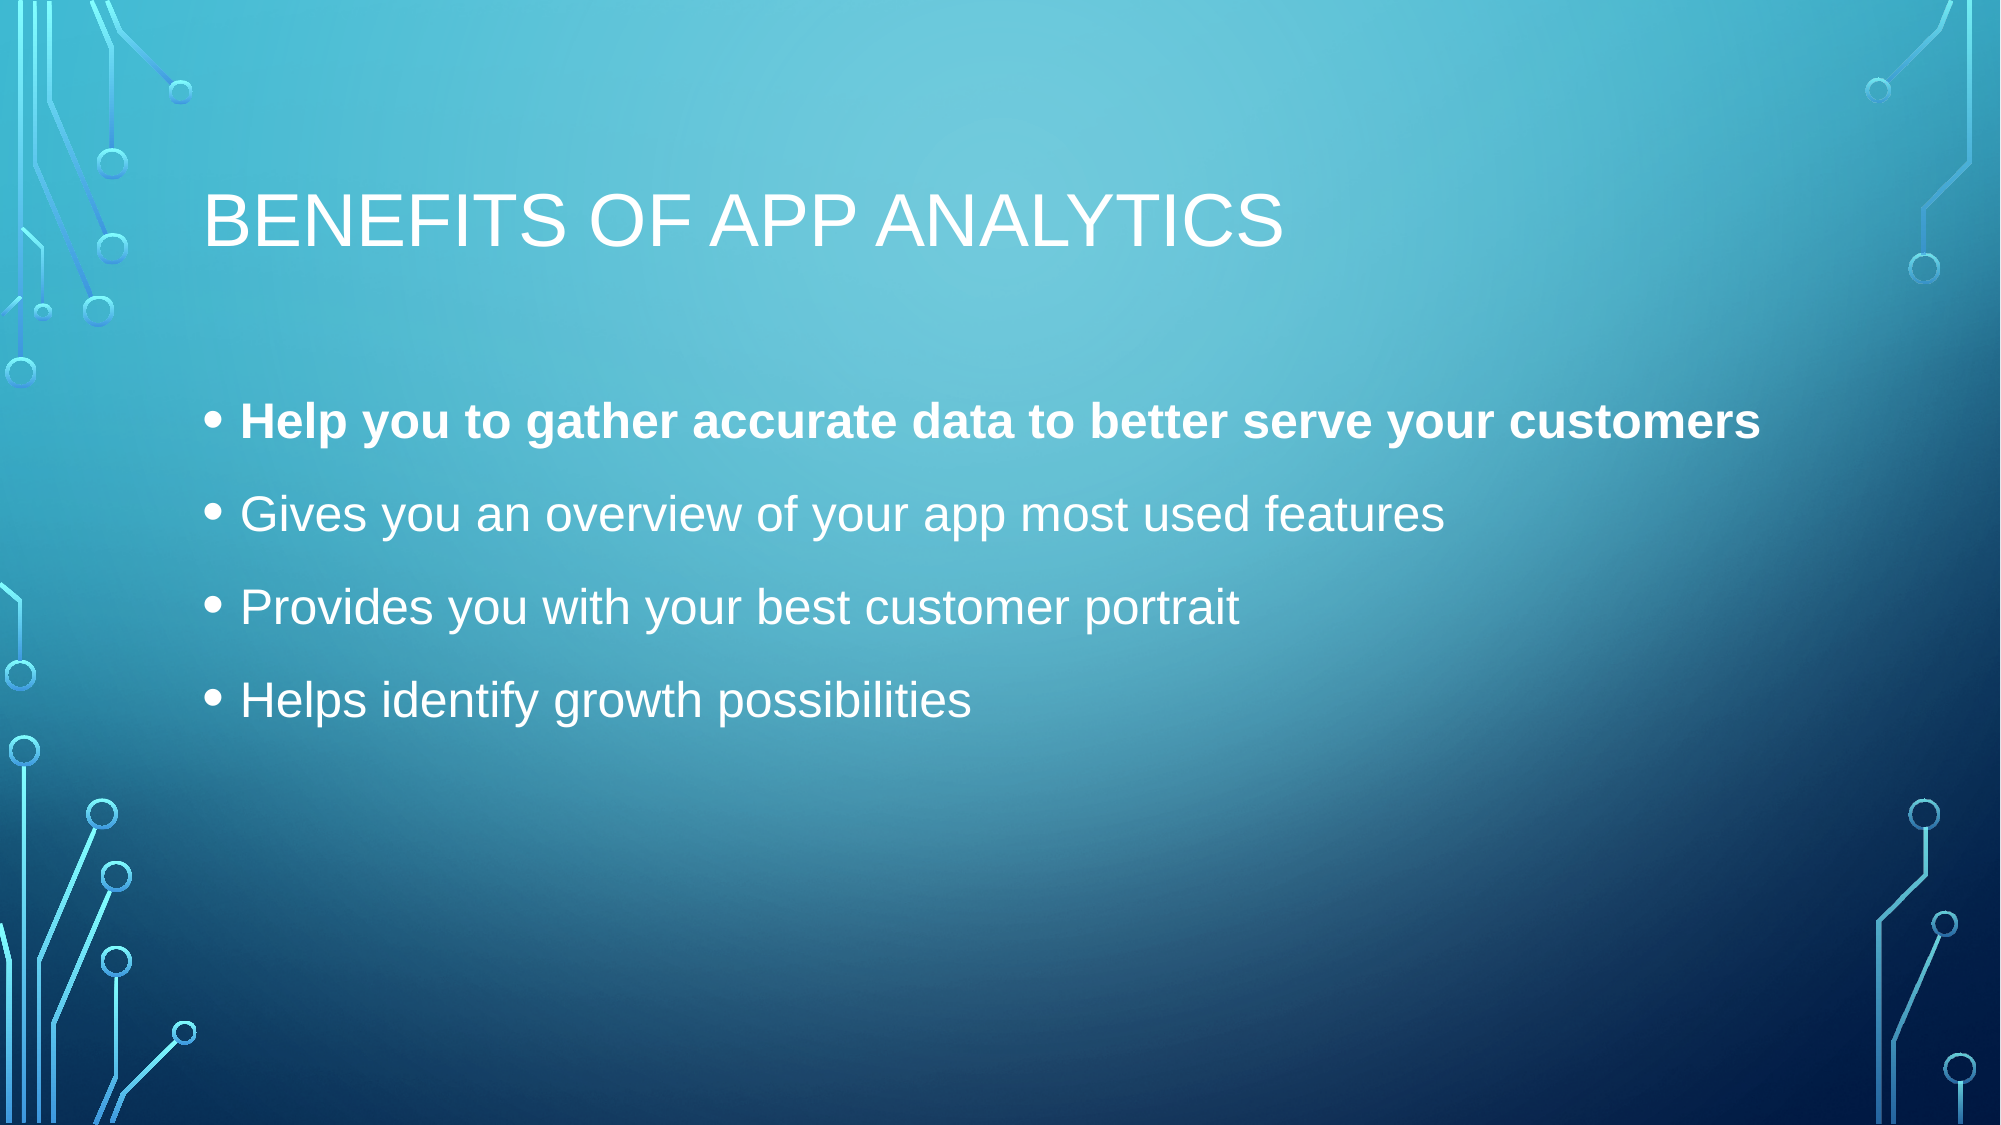

# Benefits of App Analytics
Help you to gather accurate data to better serve your customers
Gives you an overview of your app most used features
Provides you with your best customer portrait
Helps identify growth possibilities